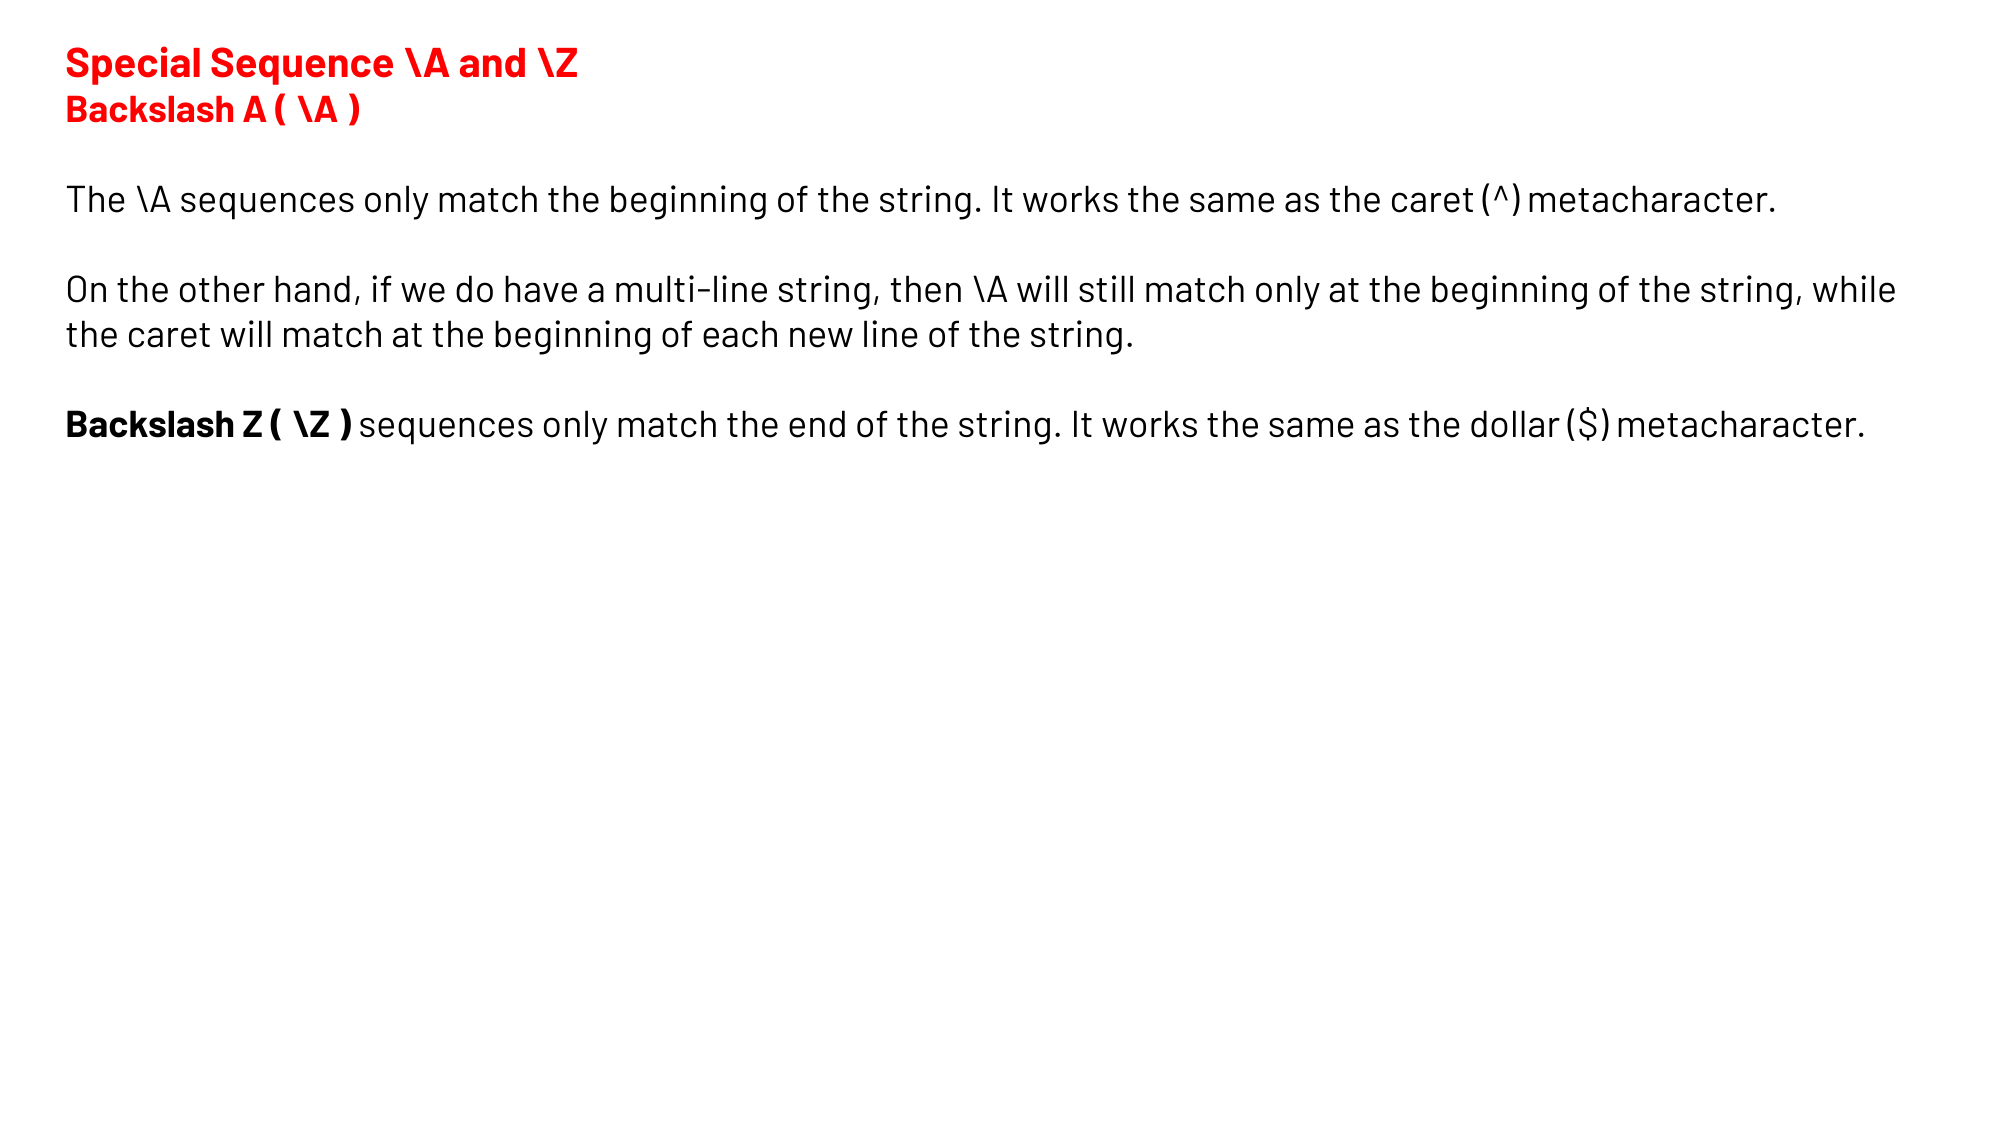

Special Sequence \A and \Z
Backslash A ( \A )

The \A sequences only match the beginning of the string. It works the same as the caret (^) metacharacter.

On the other hand, if we do have a multi-line string, then \A will still match only at the beginning of the string, while the caret will match at the beginning of each new line of the string.

Backslash Z ( \Z ) sequences only match the end of the string. It works the same as the dollar ($) metacharacter.